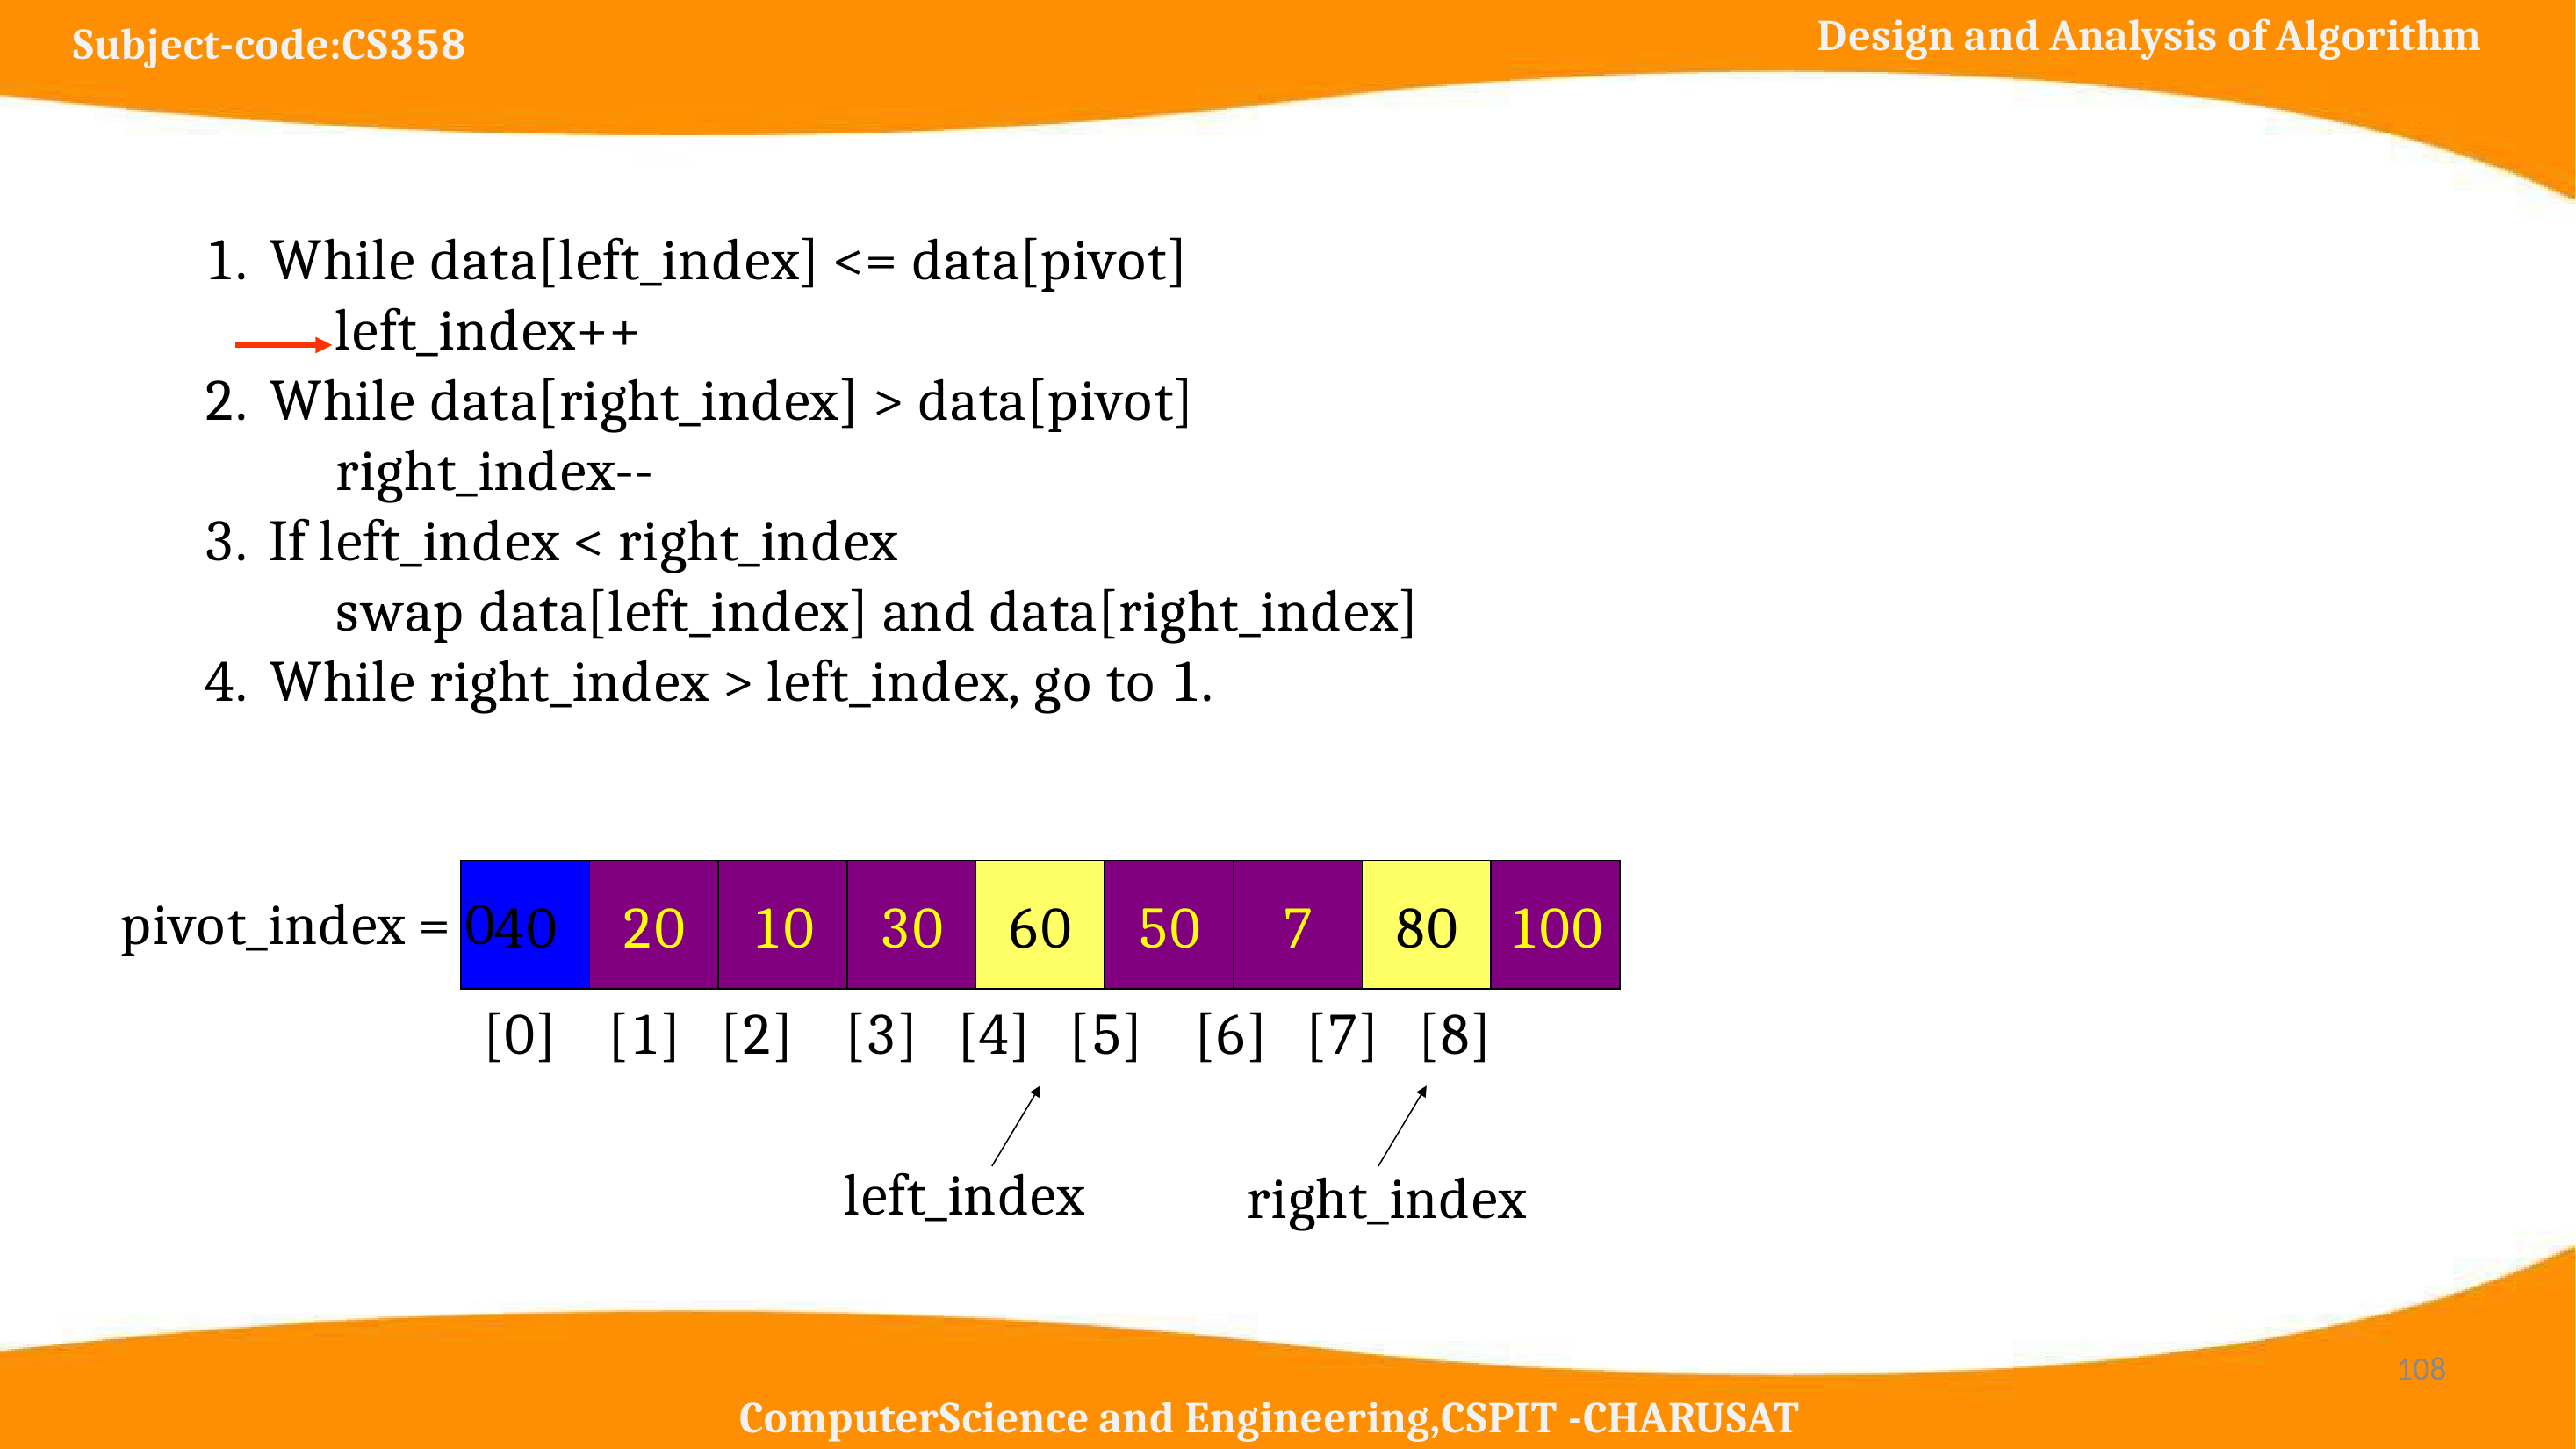

While data[left_index] <= data[pivot]
	left_index++
While data[right_index] > data[pivot]
	right_index--
If left_index < right_index
	swap data[left_index] and data[right_index]
While right_index > left_index, go to 1.
40
20
10
30
60
50
7
80
100
pivot_index = 0
[0]    [1]   [2]    [3]   [4]   [5]    [6]   [7]   [8]
left_index
right_index
108